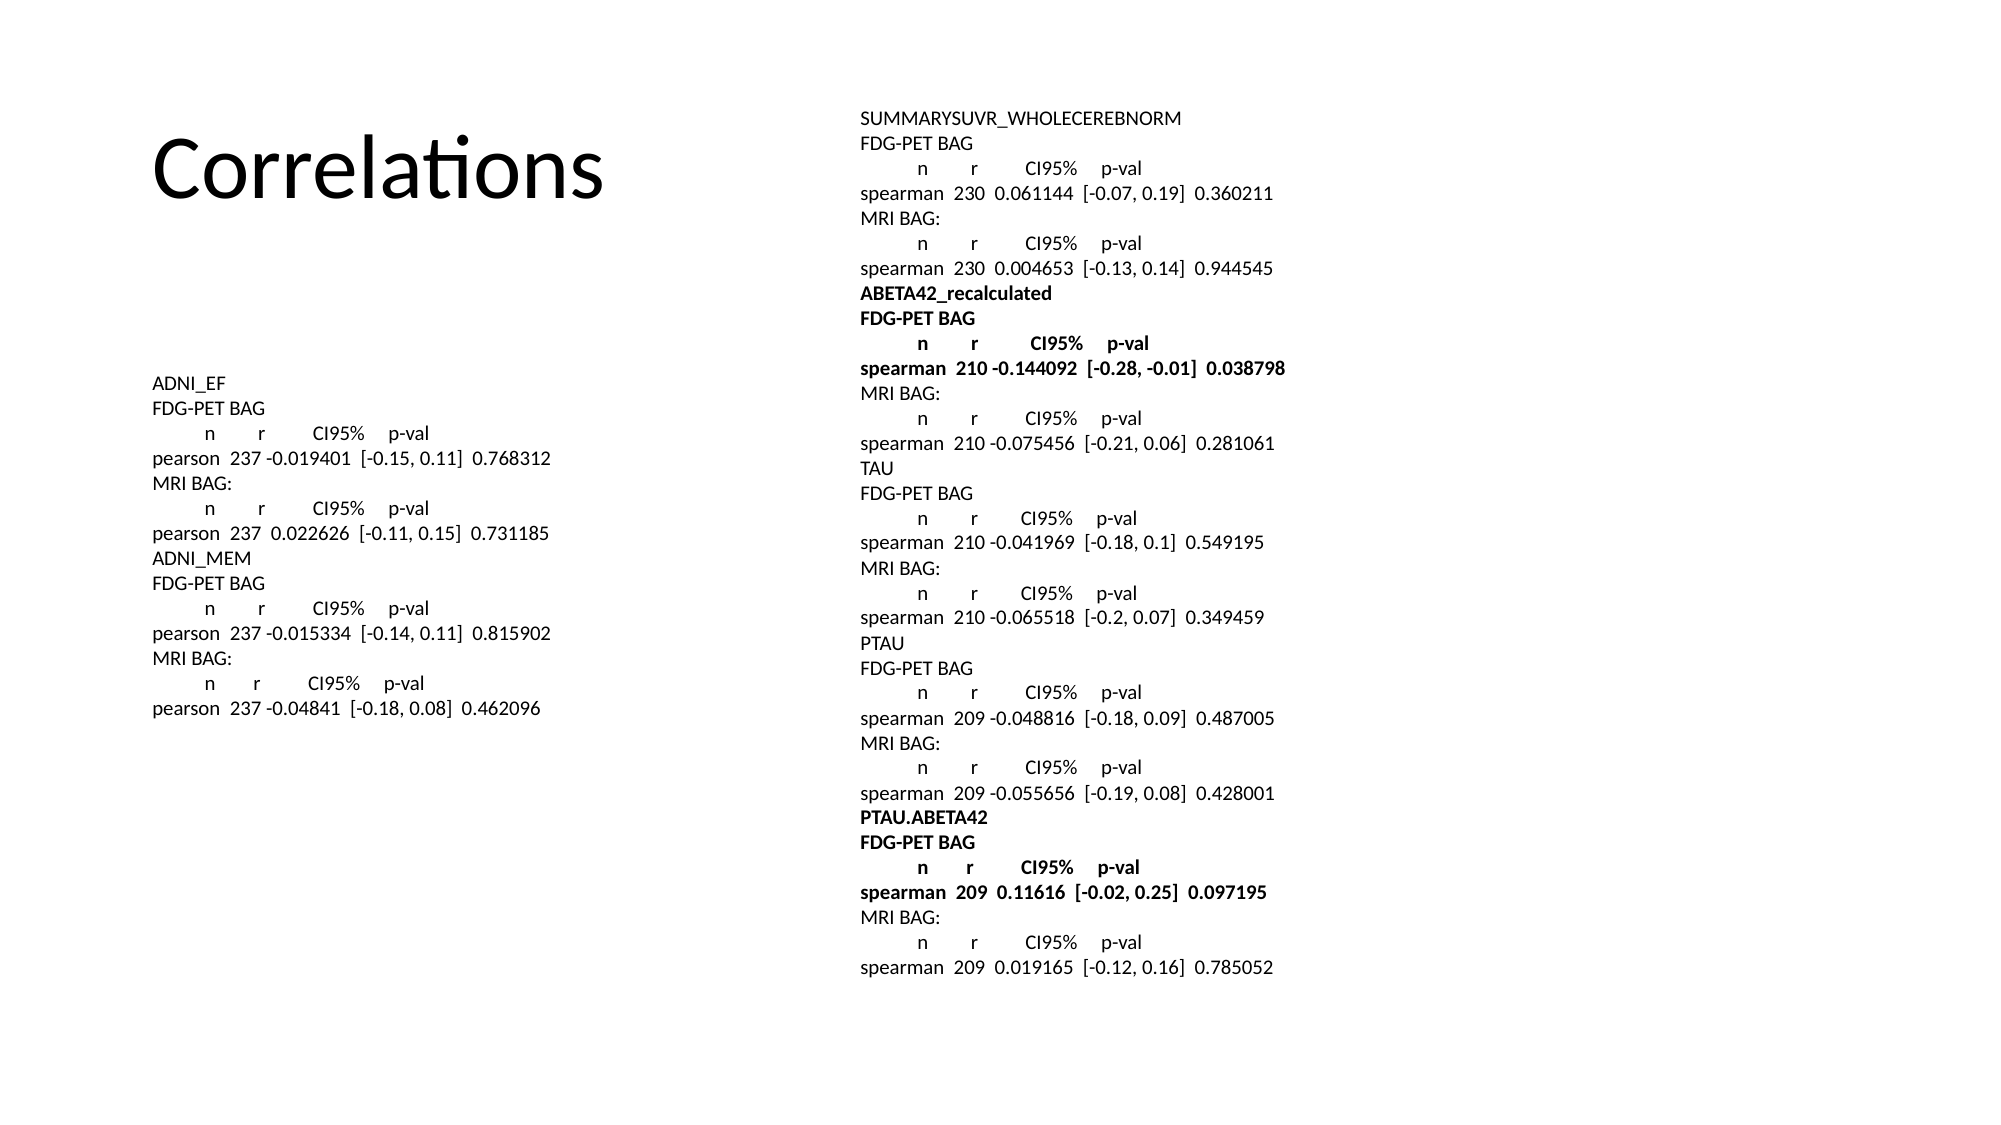

# Correlations
SUMMARYSUVR_WHOLECEREBNORM
FDG-PET BAG
            n         r          CI95%     p-val
spearman  230  0.061144  [-0.07, 0.19]  0.360211
MRI BAG:
            n         r          CI95%     p-val
spearman  230  0.004653  [-0.13, 0.14]  0.944545
ABETA42_recalculated
FDG-PET BAG
            n         r           CI95%     p-val
spearman  210 -0.144092  [-0.28, -0.01]  0.038798
MRI BAG:
            n         r          CI95%     p-val
spearman  210 -0.075456  [-0.21, 0.06]  0.281061
TAU
FDG-PET BAG
            n         r         CI95%     p-val
spearman  210 -0.041969  [-0.18, 0.1]  0.549195
MRI BAG:
            n         r         CI95%     p-val
spearman  210 -0.065518  [-0.2, 0.07]  0.349459
PTAU
FDG-PET BAG
            n         r          CI95%     p-val
spearman  209 -0.048816  [-0.18, 0.09]  0.487005
MRI BAG:
            n         r          CI95%     p-val
spearman  209 -0.055656  [-0.19, 0.08]  0.428001
PTAU.ABETA42
FDG-PET BAG
            n        r          CI95%     p-val
spearman  209  0.11616  [-0.02, 0.25]  0.097195
MRI BAG:
            n         r          CI95%     p-val
spearman  209  0.019165  [-0.12, 0.16]  0.785052
ADNI_EF
FDG-PET BAG
           n         r          CI95%     p-val
pearson  237 -0.019401  [-0.15, 0.11]  0.768312
MRI BAG:
           n         r          CI95%     p-val
pearson  237  0.022626  [-0.11, 0.15]  0.731185
ADNI_MEM
FDG-PET BAG
           n         r          CI95%     p-val
pearson  237 -0.015334  [-0.14, 0.11]  0.815902
MRI BAG:
           n        r          CI95%     p-val
pearson  237 -0.04841  [-0.18, 0.08]  0.462096